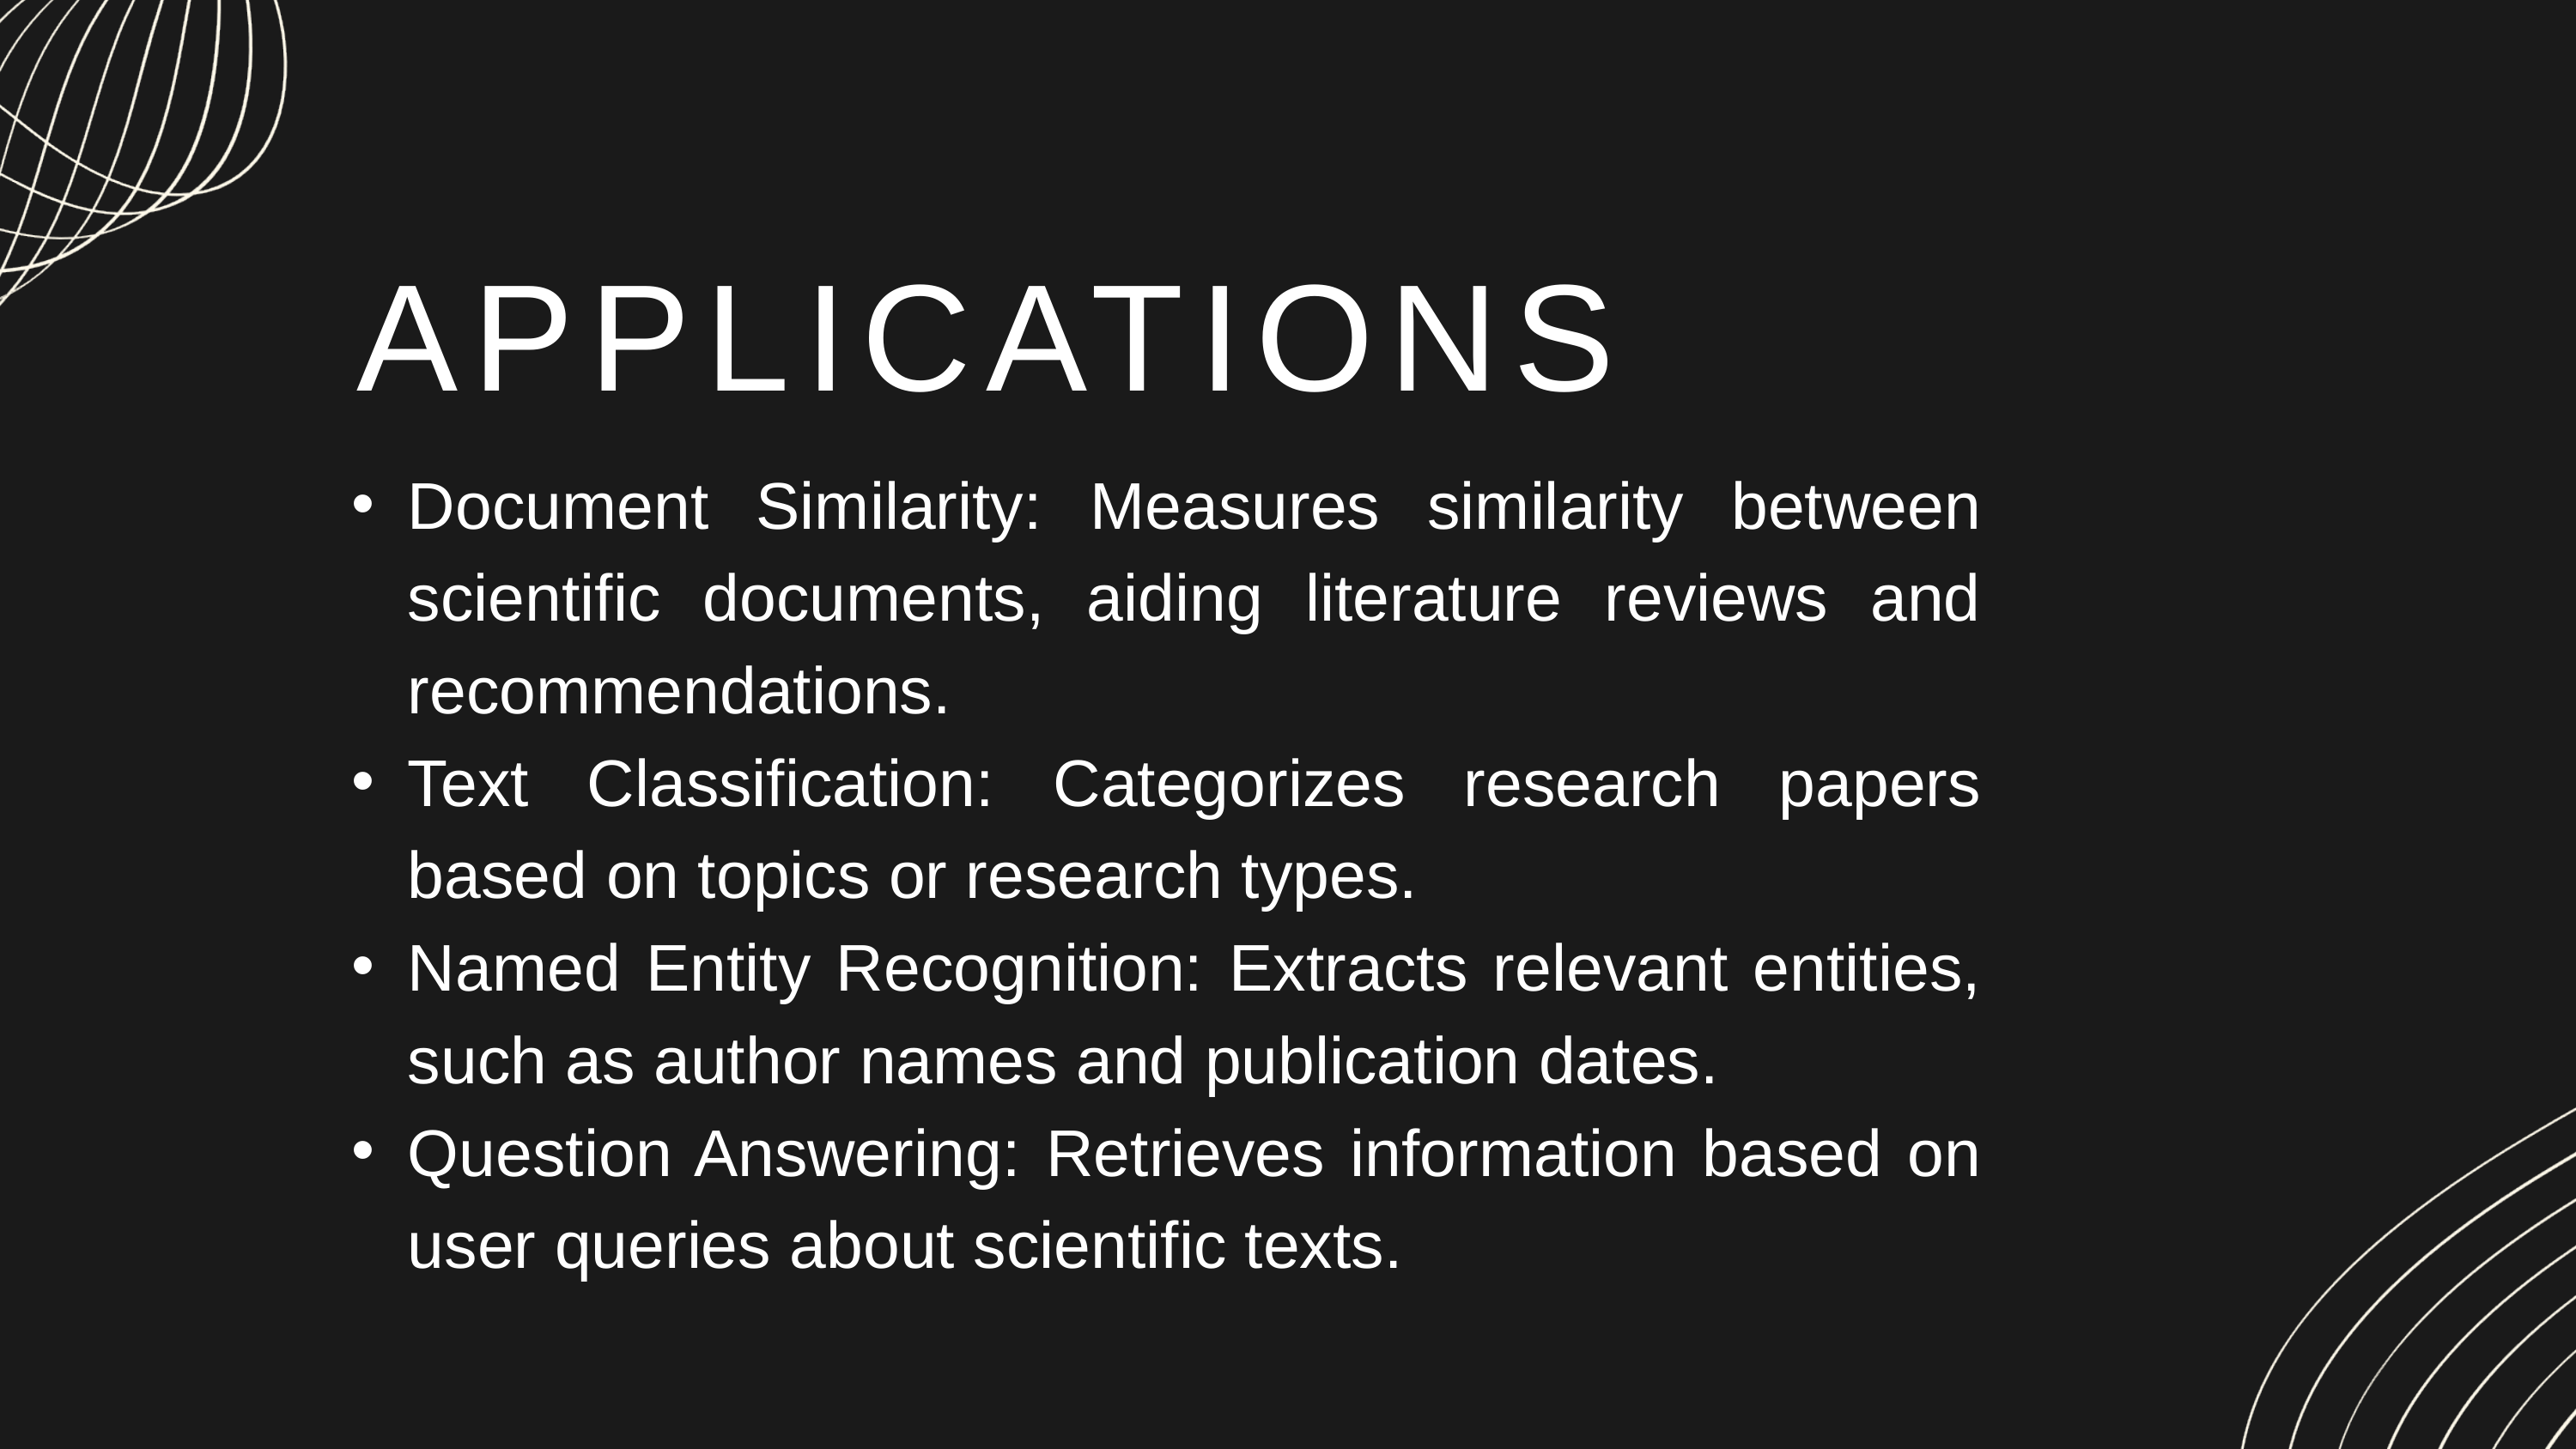

APPLICATIONS
Document Similarity: Measures similarity between scientific documents, aiding literature reviews and recommendations.
Text Classification: Categorizes research papers based on topics or research types.
Named Entity Recognition: Extracts relevant entities, such as author names and publication dates.
Question Answering: Retrieves information based on user queries about scientific texts.